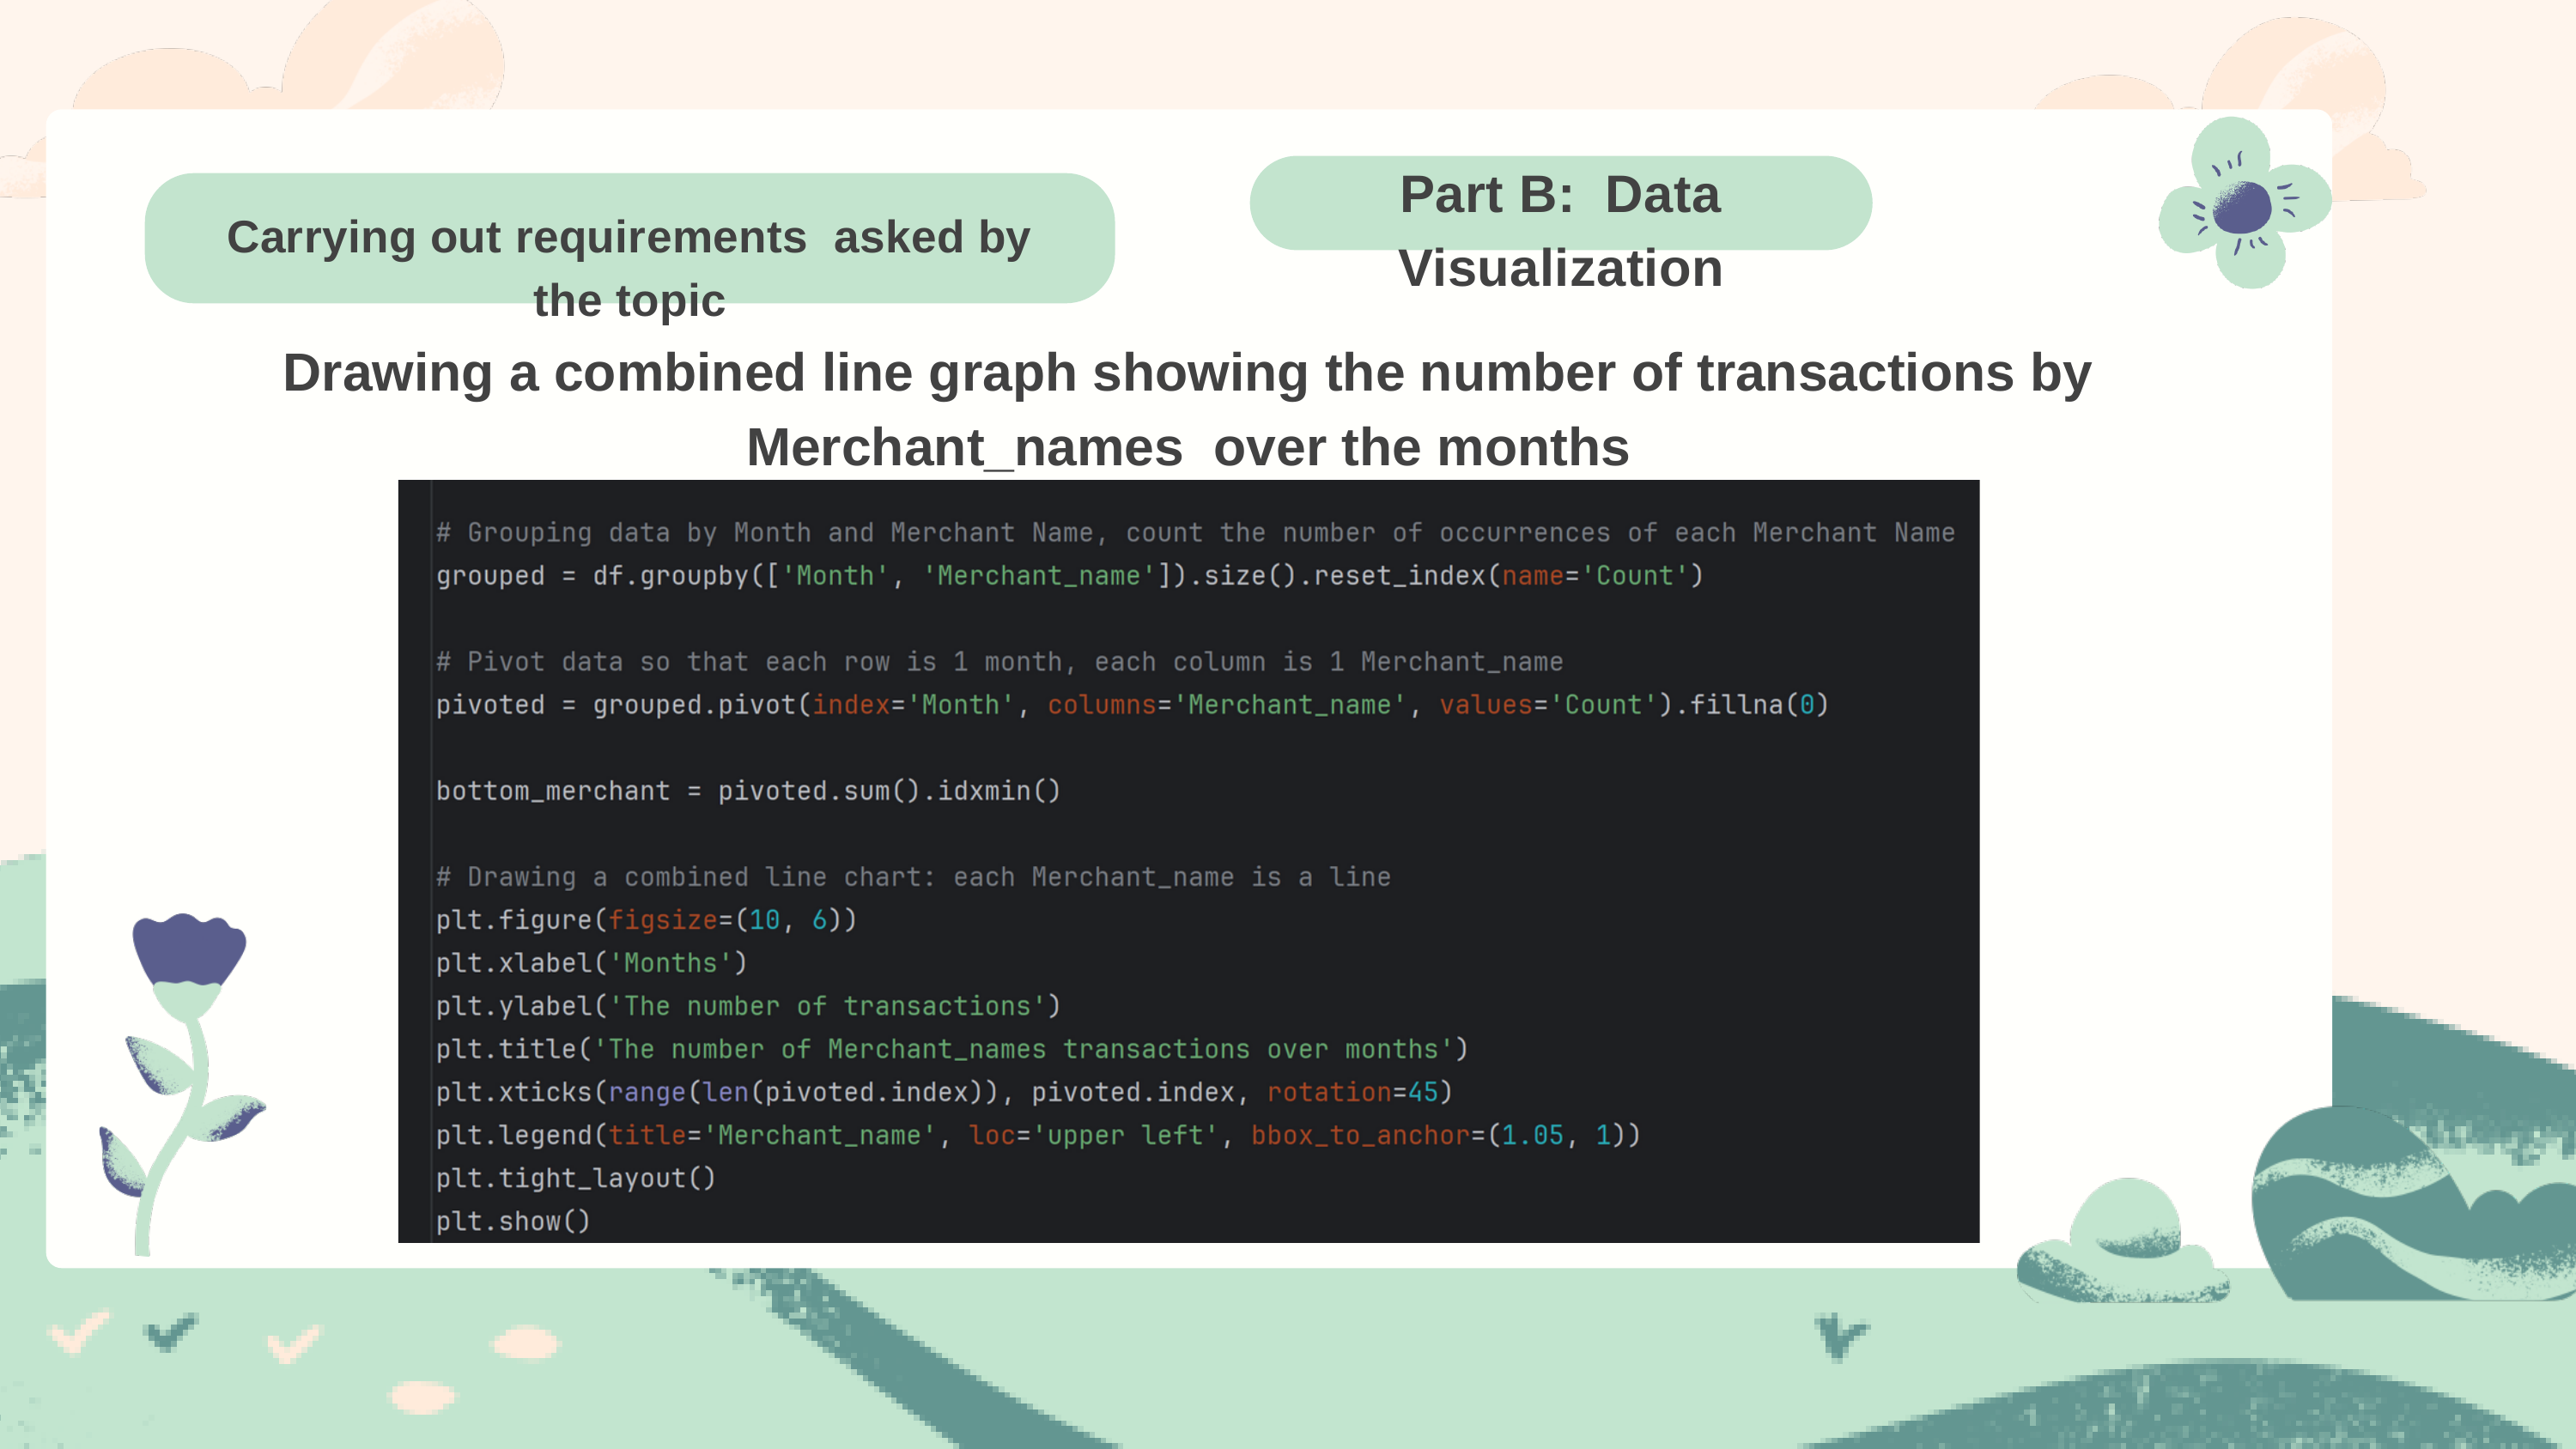

s

Part B:  Data Visualization

Carrying out requirements  asked by the topic
Drawing a combined line graph showing the number of transactions by Merchant_names  over the months